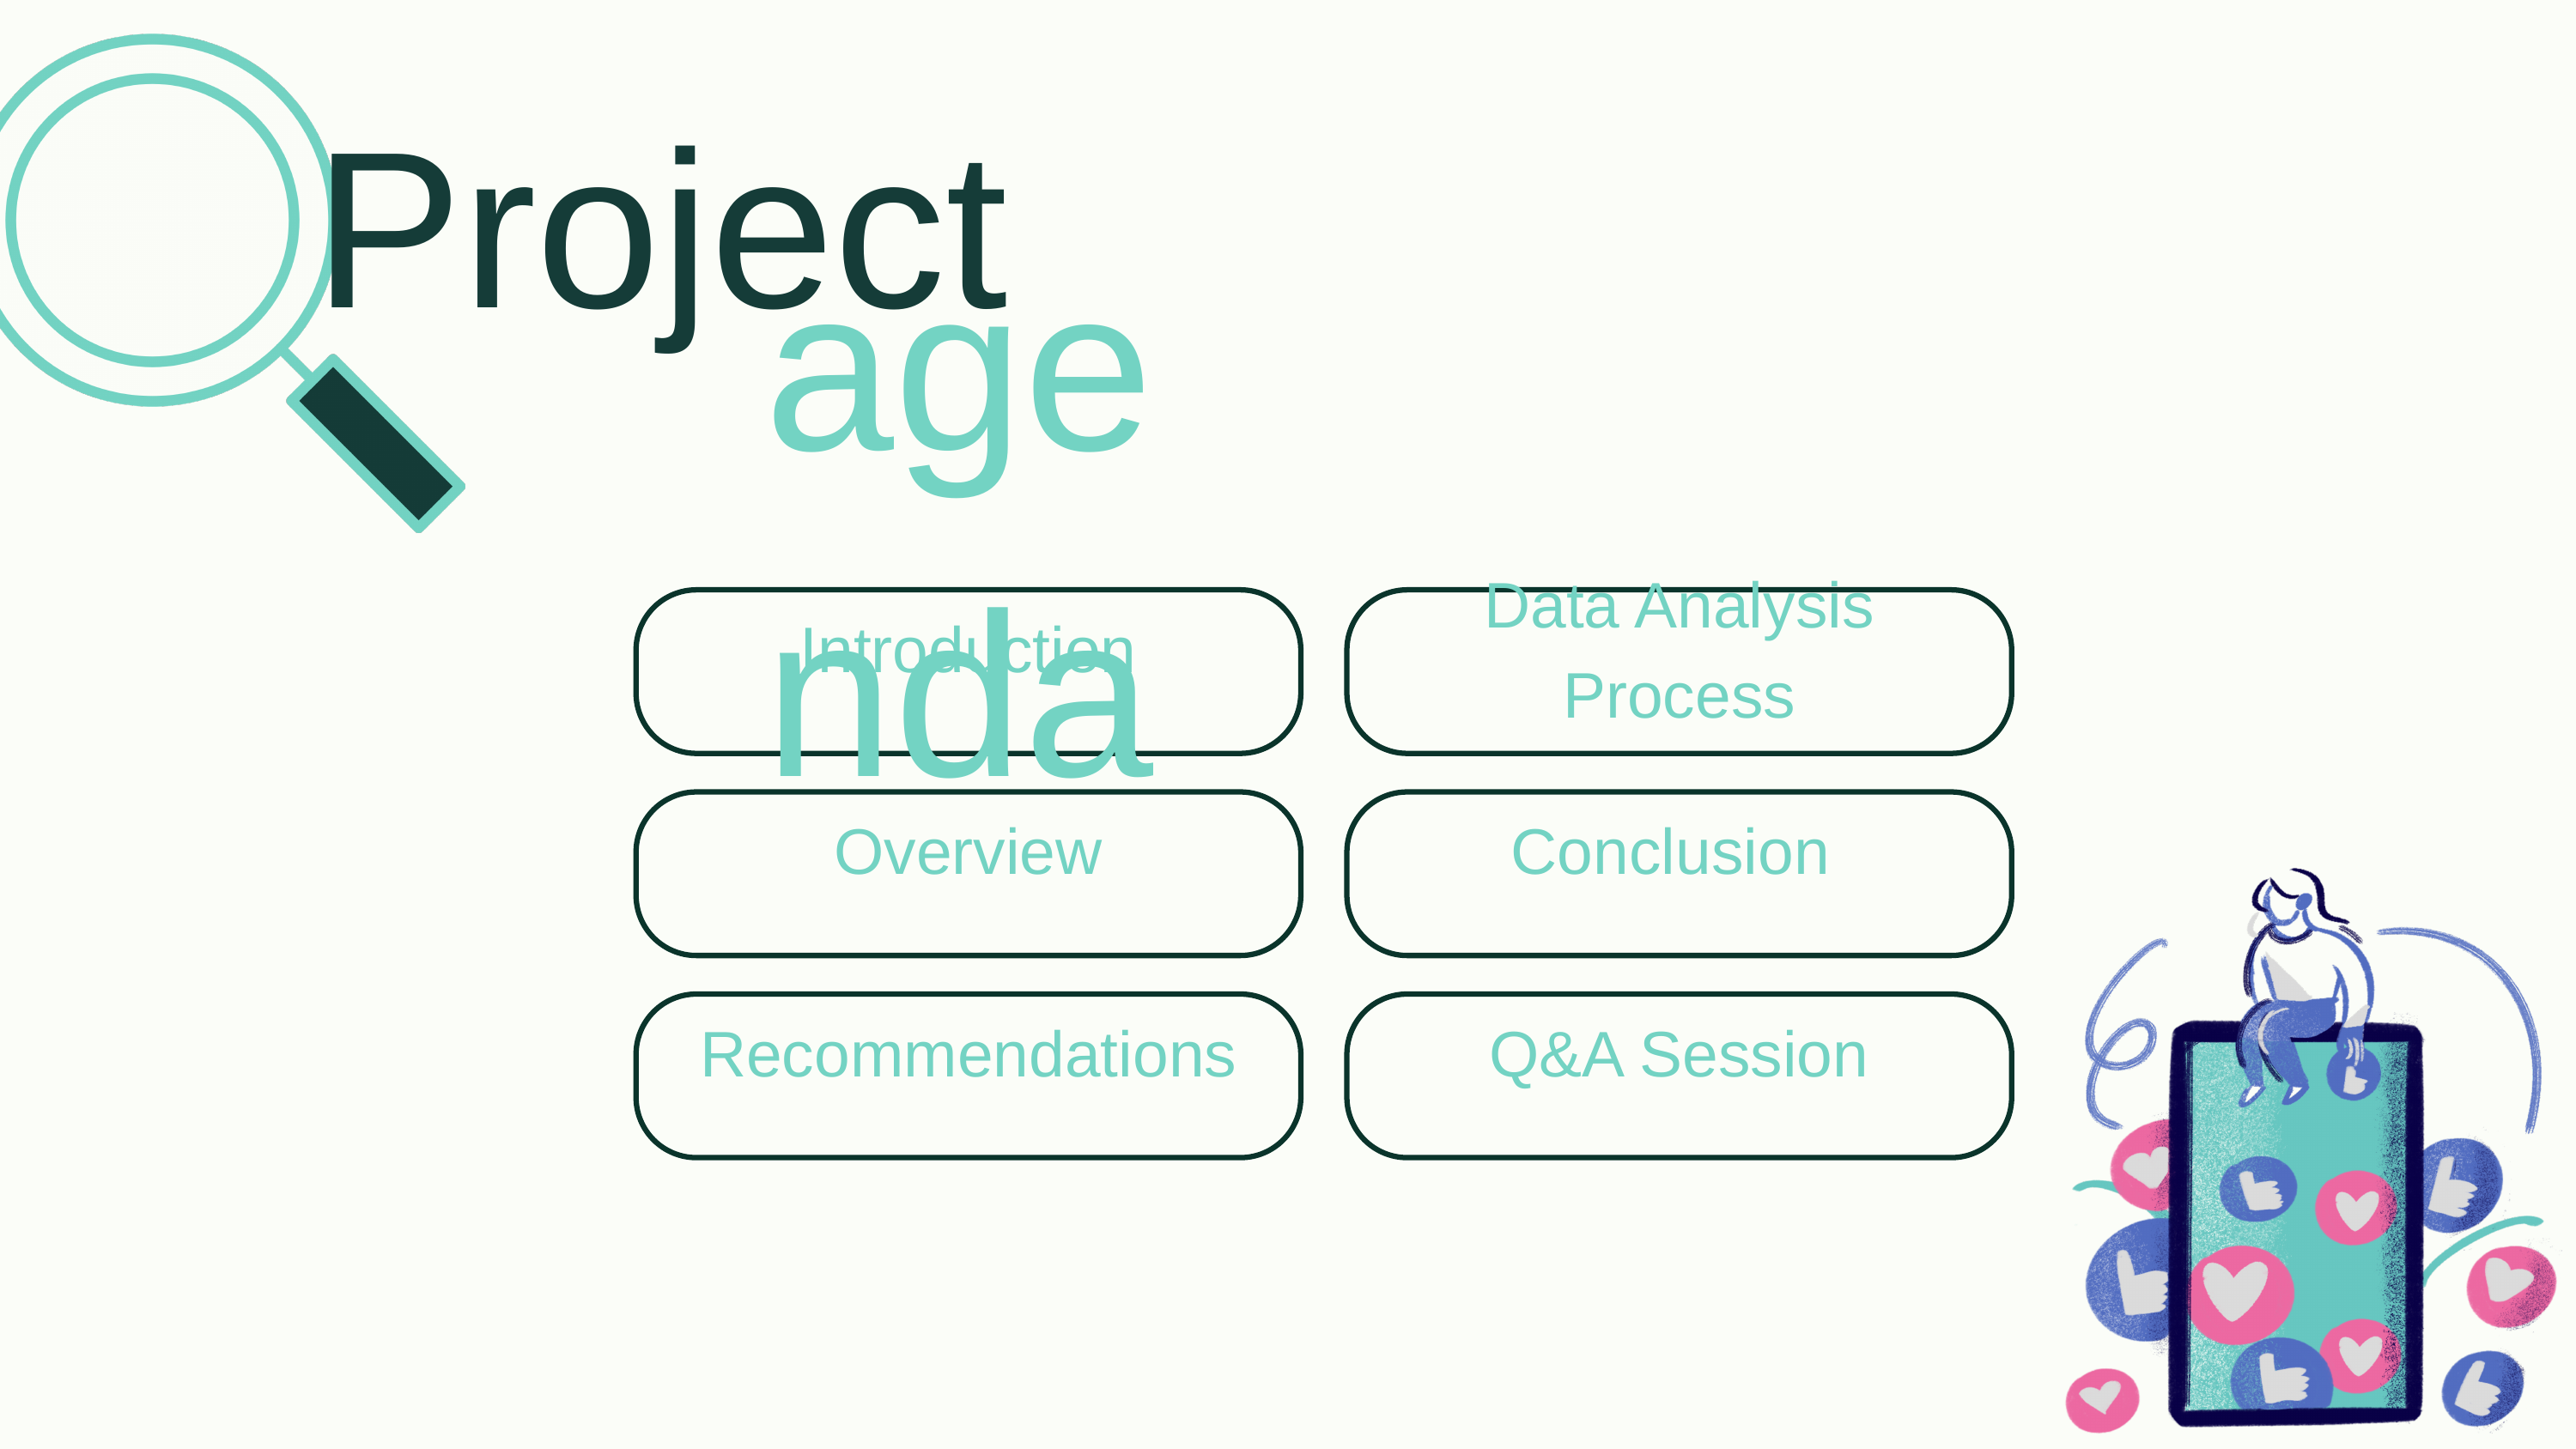

Project
agenda

Introduction

Data Analysis Process

Overview

Conclusion

Recommendations

Q&A Session